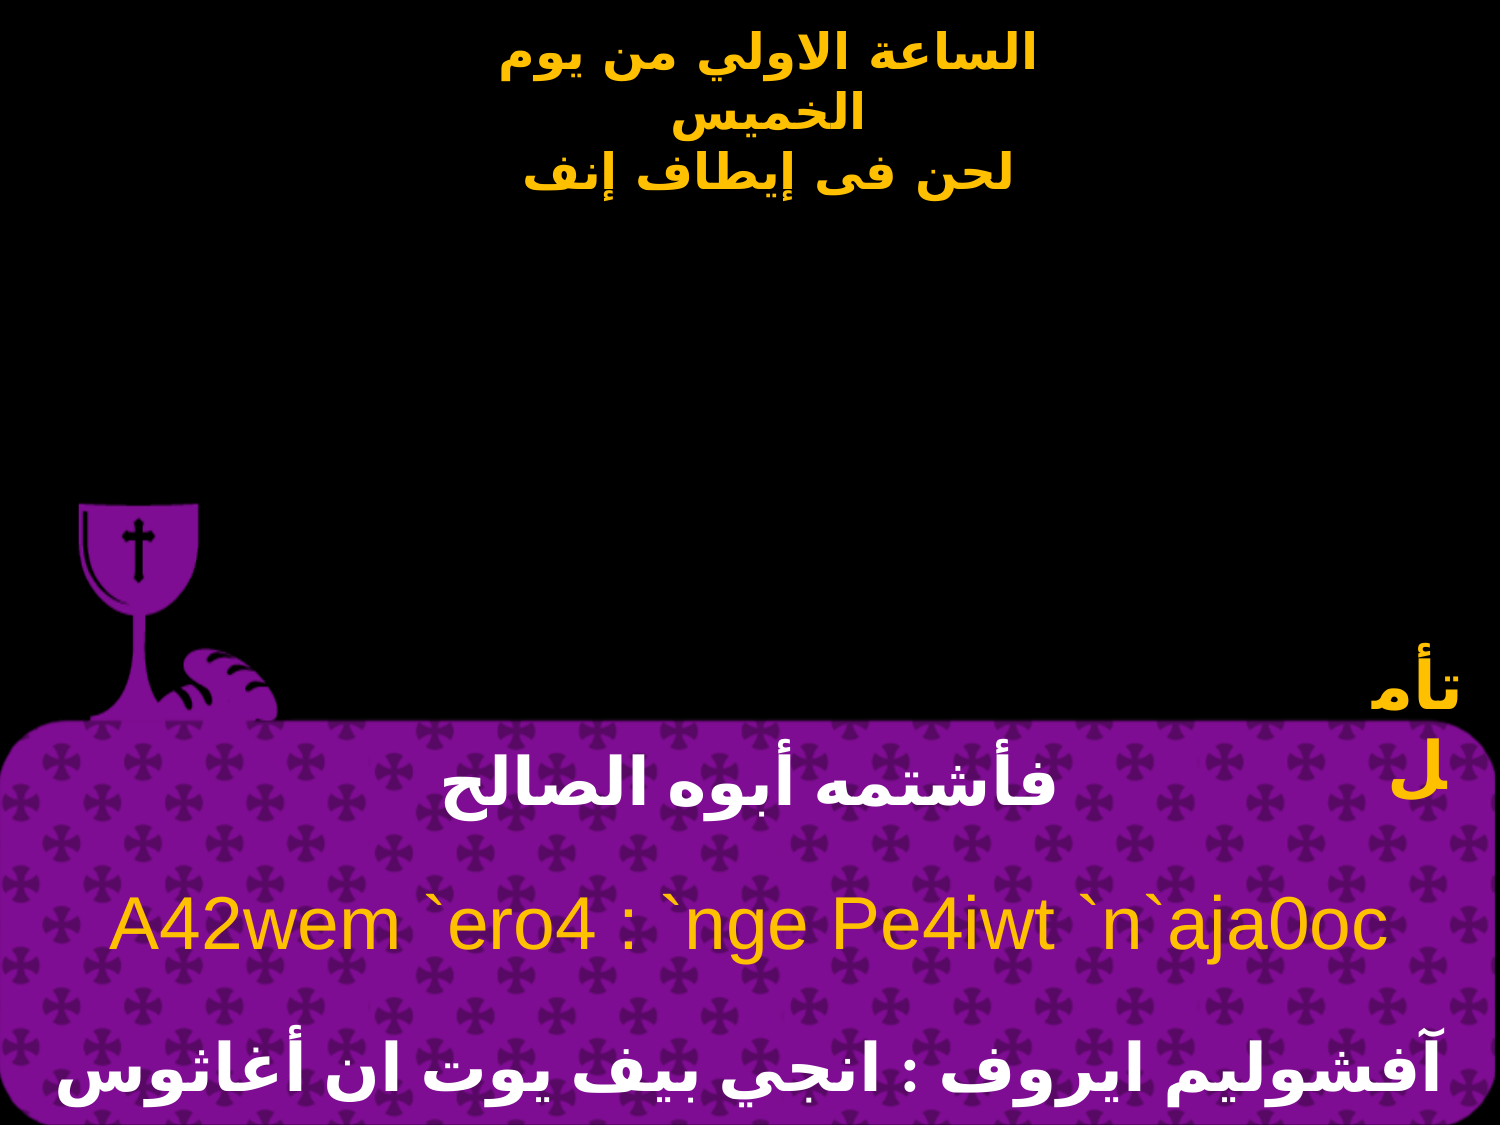

تأمل
# فأشتمه أبوه الصالح
A42wem `ero4 : `nge Pe4iwt `n`aja0oc
آفشوليم ايروف : انجي بيف يوت ان أغاثوس